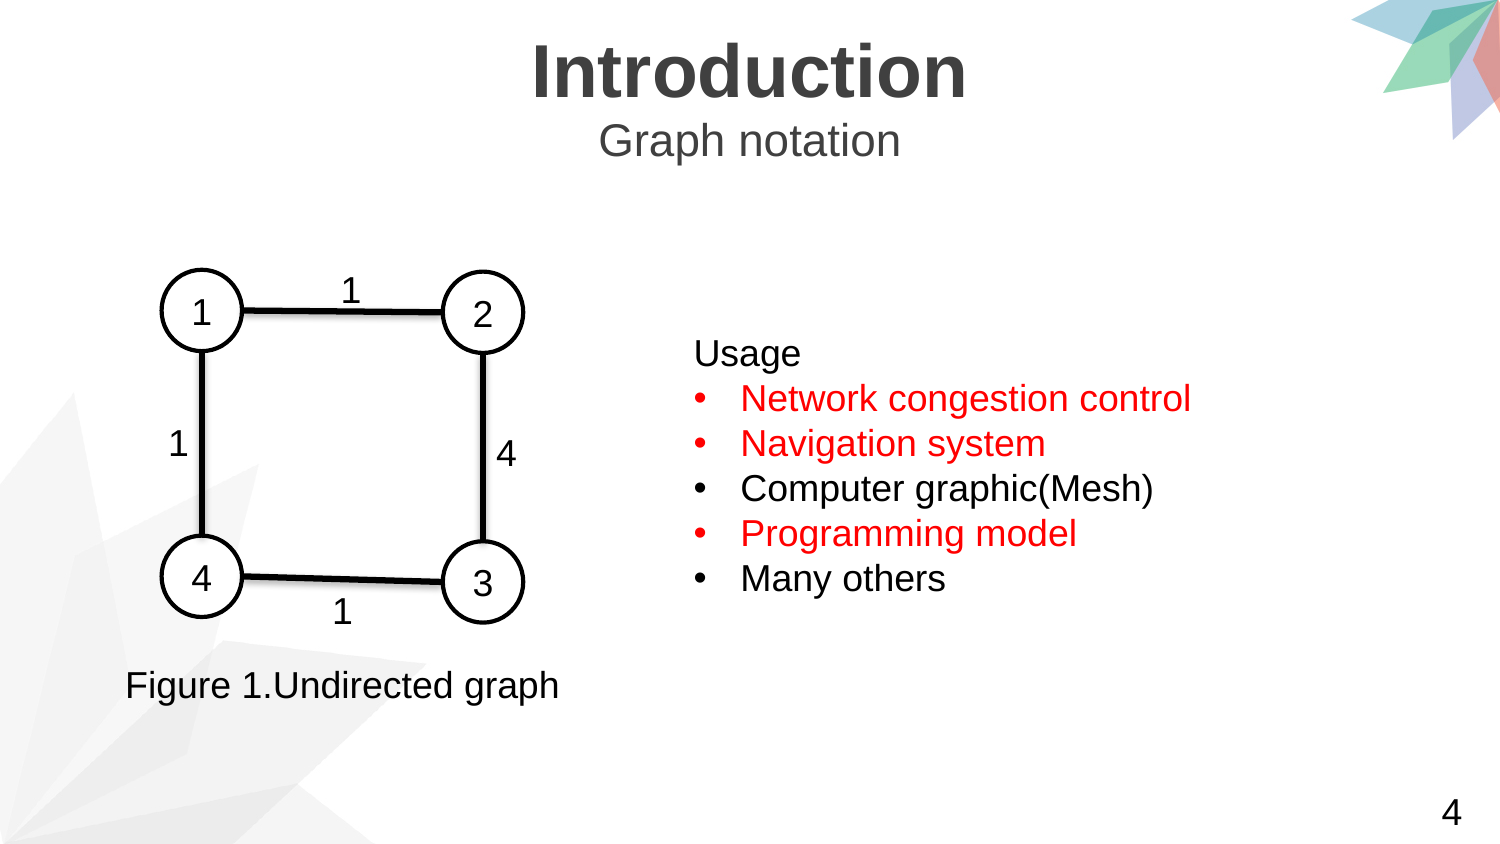

Introduction
Graph notation
1
1
2
Usage
Network congestion control
Navigation system
Computer graphic(Mesh)
Programming model
Many others
1
4
4
3
1
Figure 1.Undirected graph
4